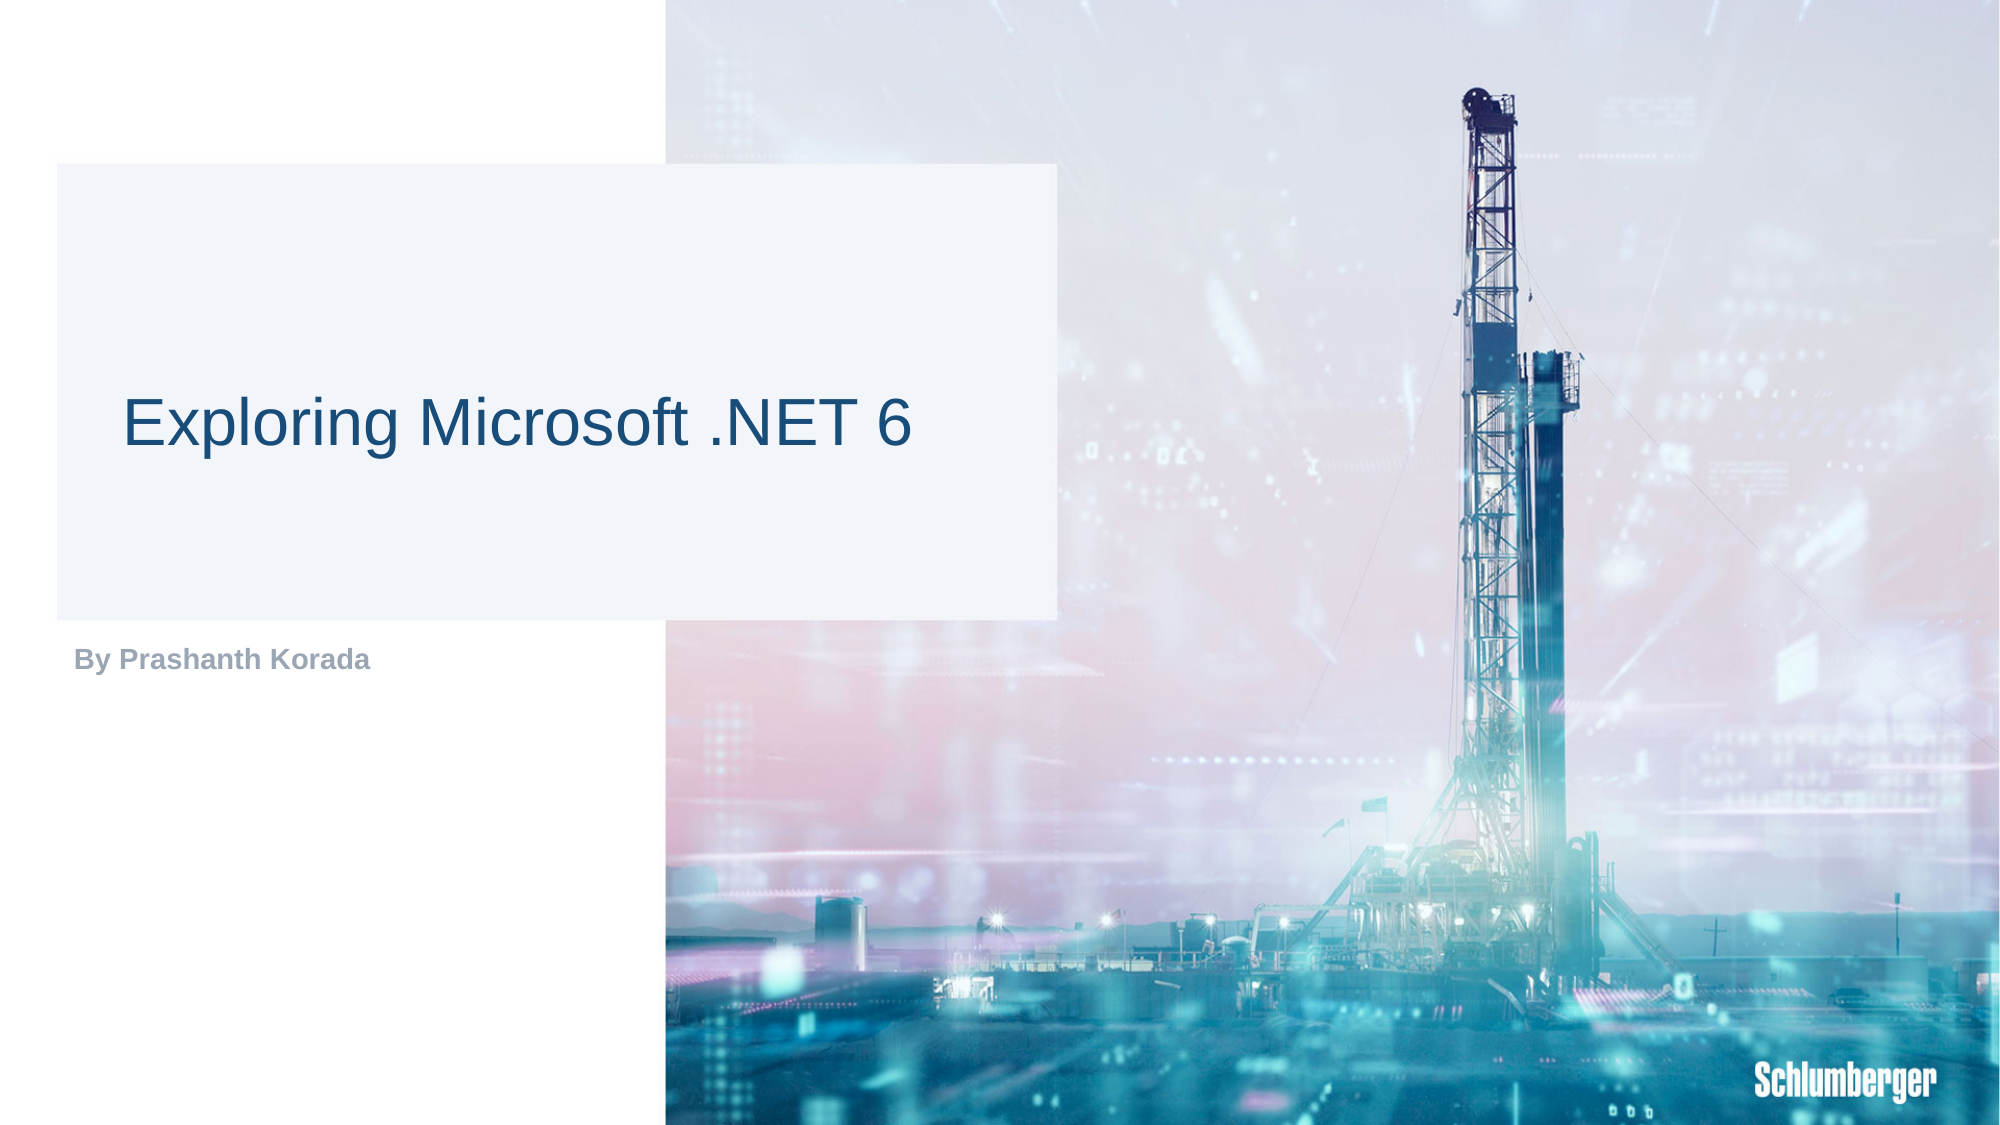

# Exploring Microsoft .NET 6
By Prashanth Korada